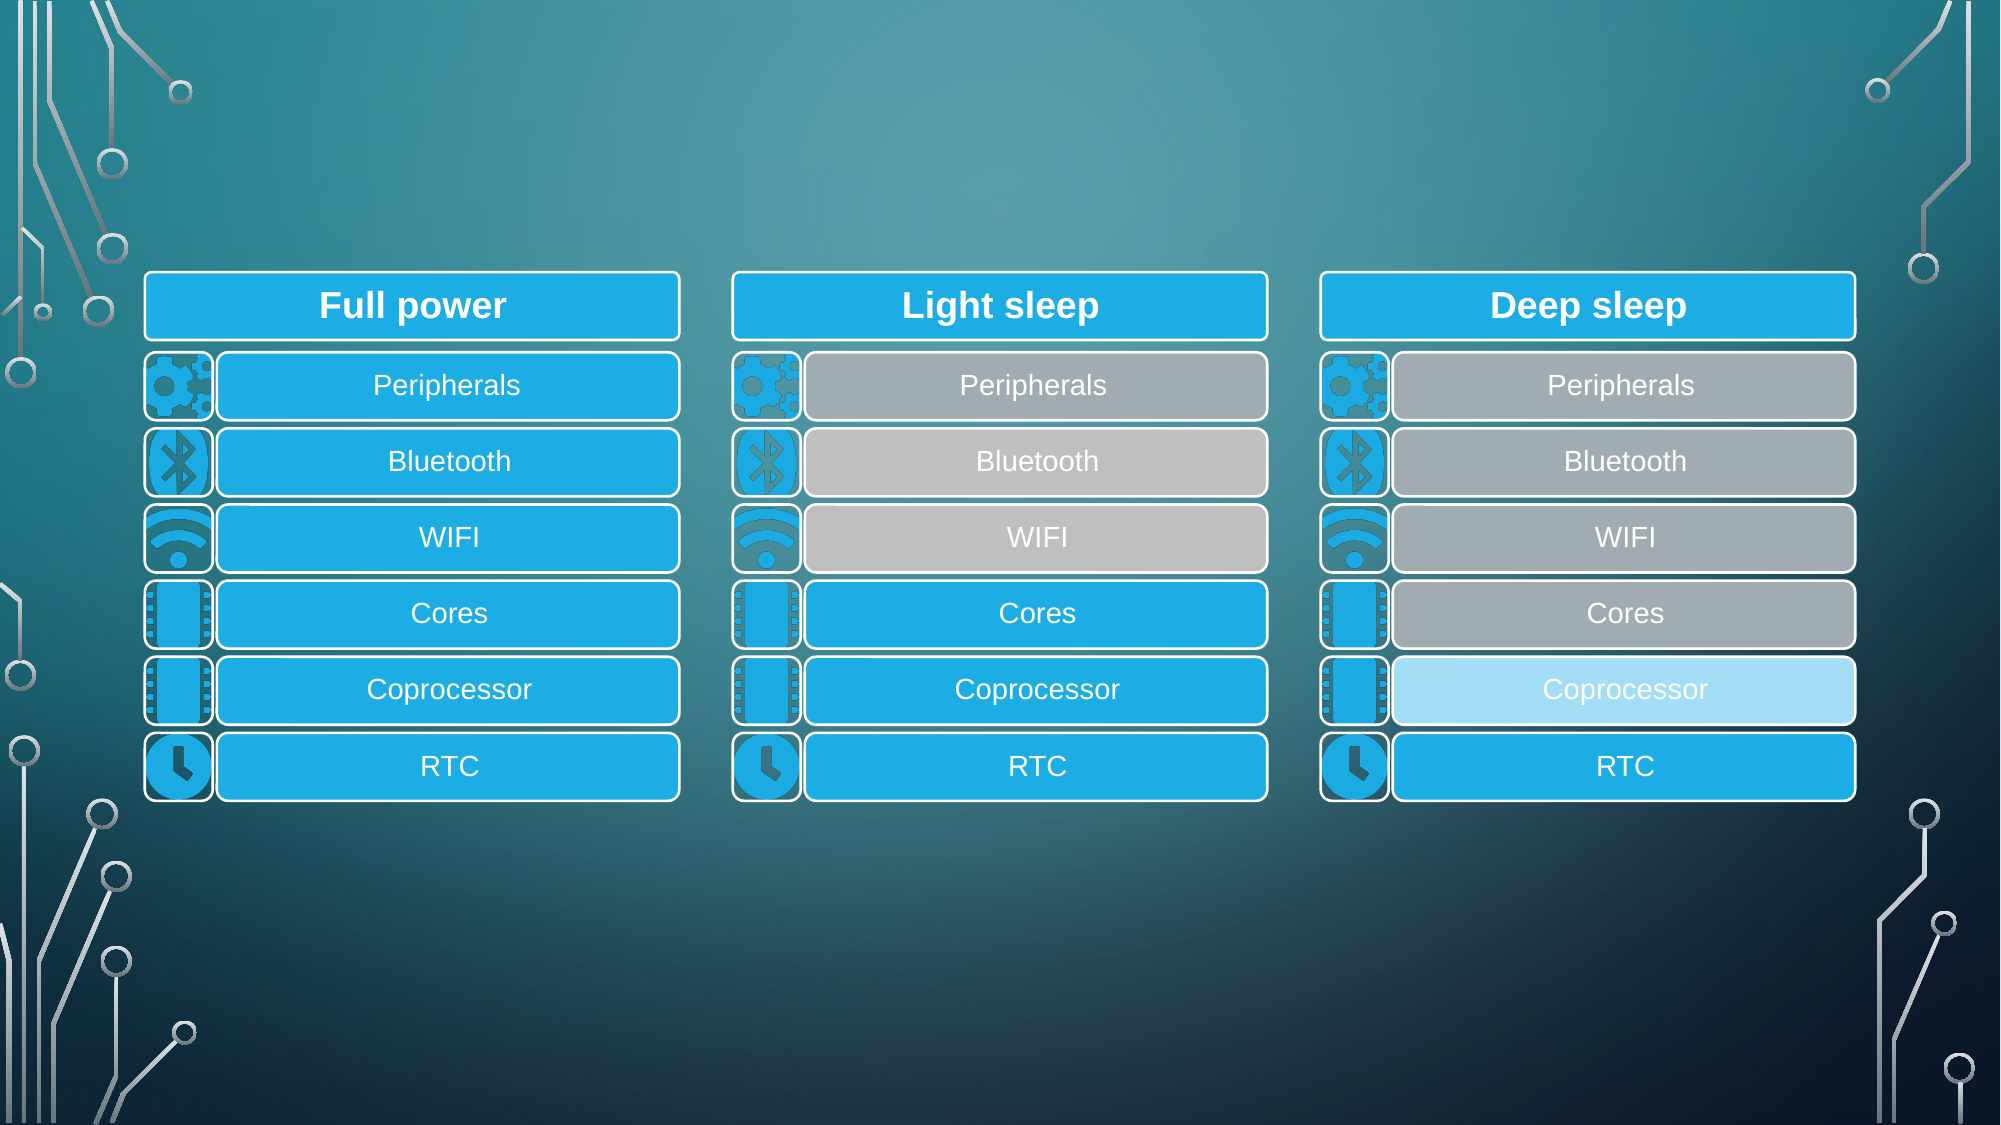

Full power
Peripherals
Bluetooth
WIFI
Cores
Coprocessor
RTC
Light sleep
Peripherals
Bluetooth
WIFI
Cores
Coprocessor
RTC
Deep sleep
Peripherals
Bluetooth
WIFI
Cores
Coprocessor
RTC
#